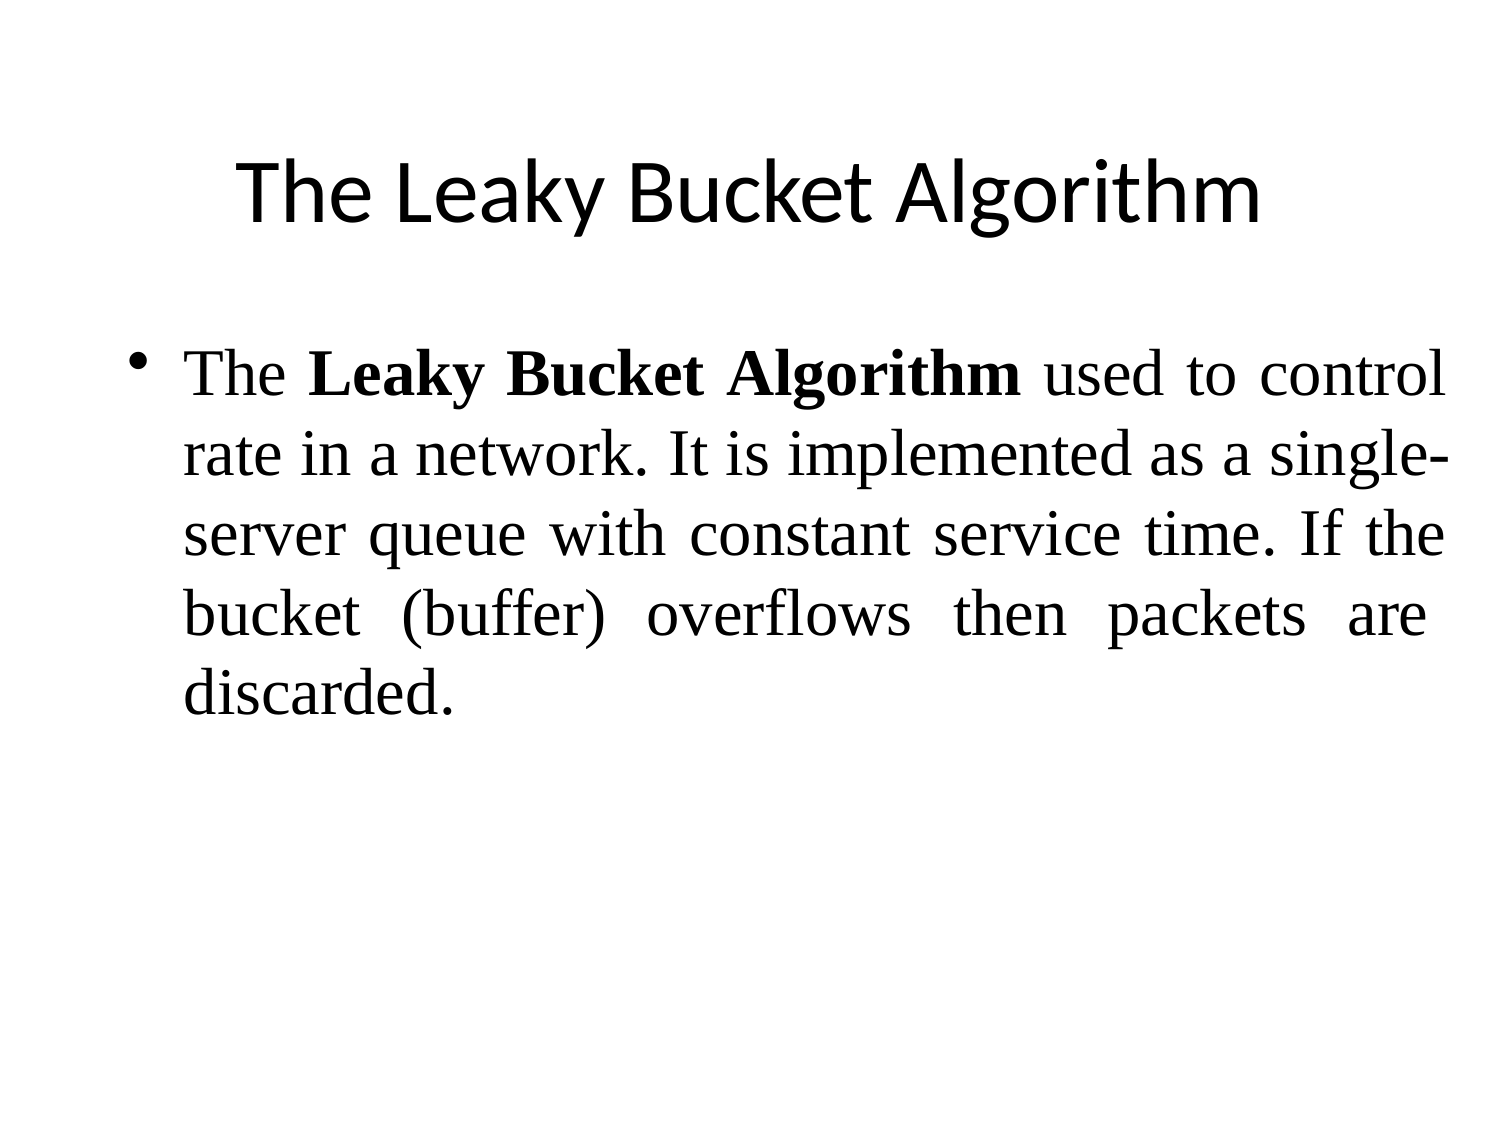

# The Leaky Bucket Algorithm
The Leaky Bucket Algorithm used to control  rate in a network. It is implemented as a single-  server queue with constant service time. If the  bucket (buffer) overflows then packets are  discarded.